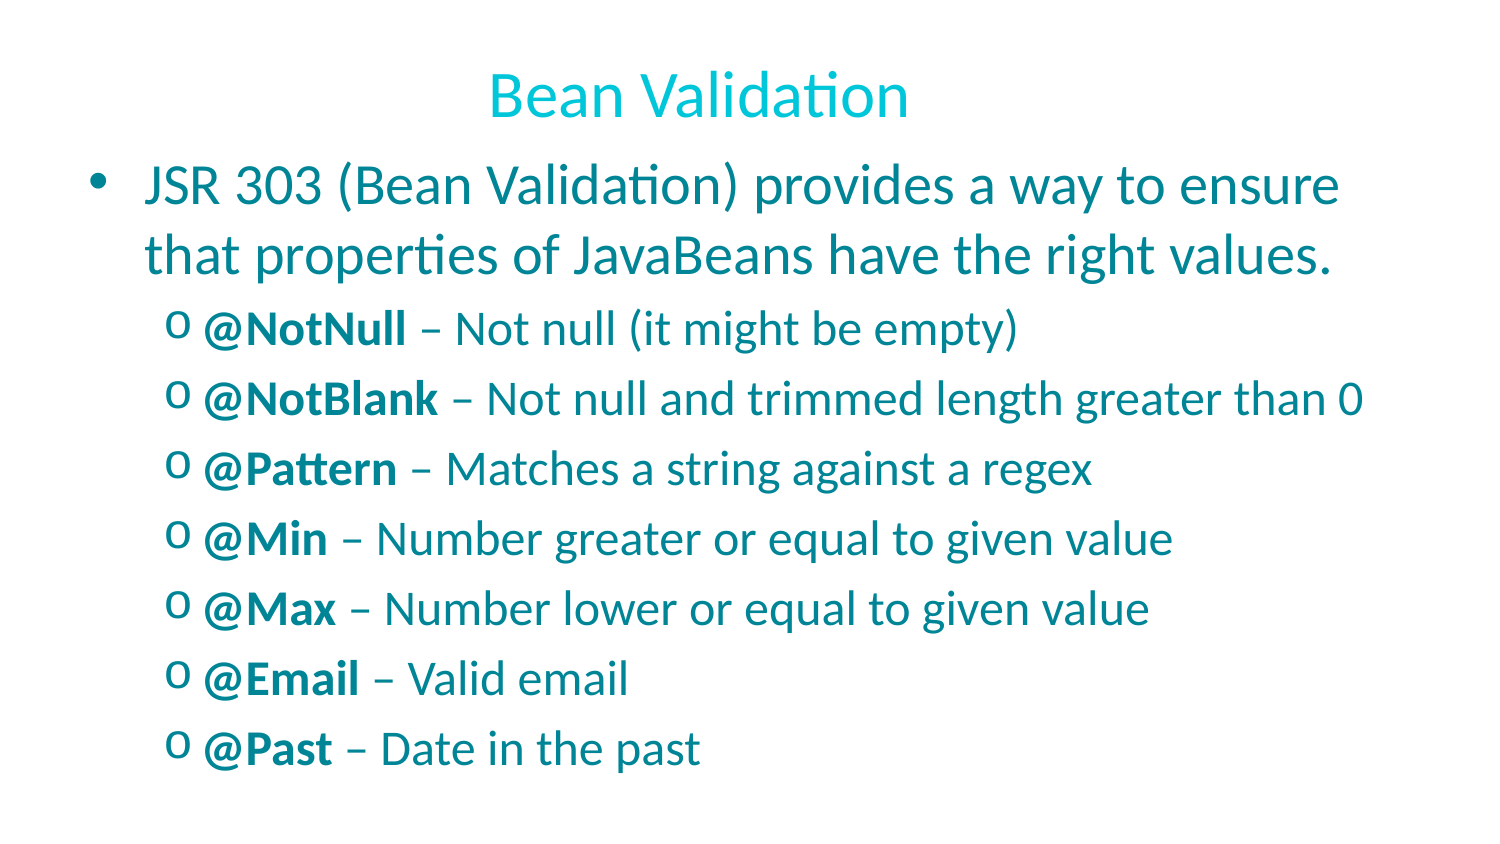

# Bean Validation
JSR 303 (Bean Validation) provides a way to ensure that properties of JavaBeans have the right values.
@NotNull – Not null (it might be empty)
@NotBlank – Not null and trimmed length greater than 0
@Pattern – Matches a string against a regex
@Min – Number greater or equal to given value
@Max – Number lower or equal to given value
@Email – Valid email
@Past – Date in the past